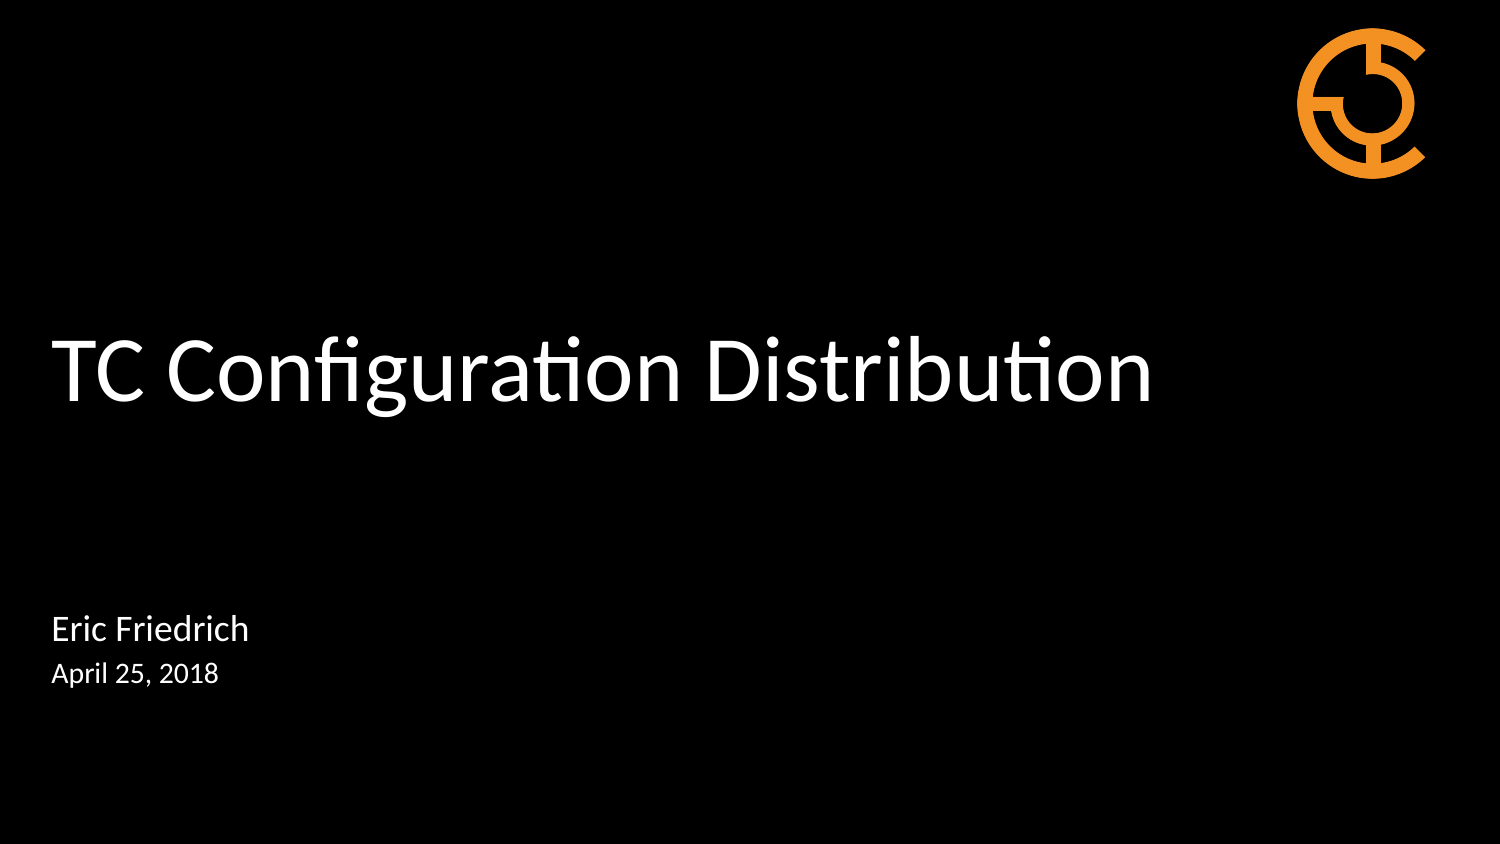

# TC Configuration Distribution
Eric Friedrich
April 25, 2018